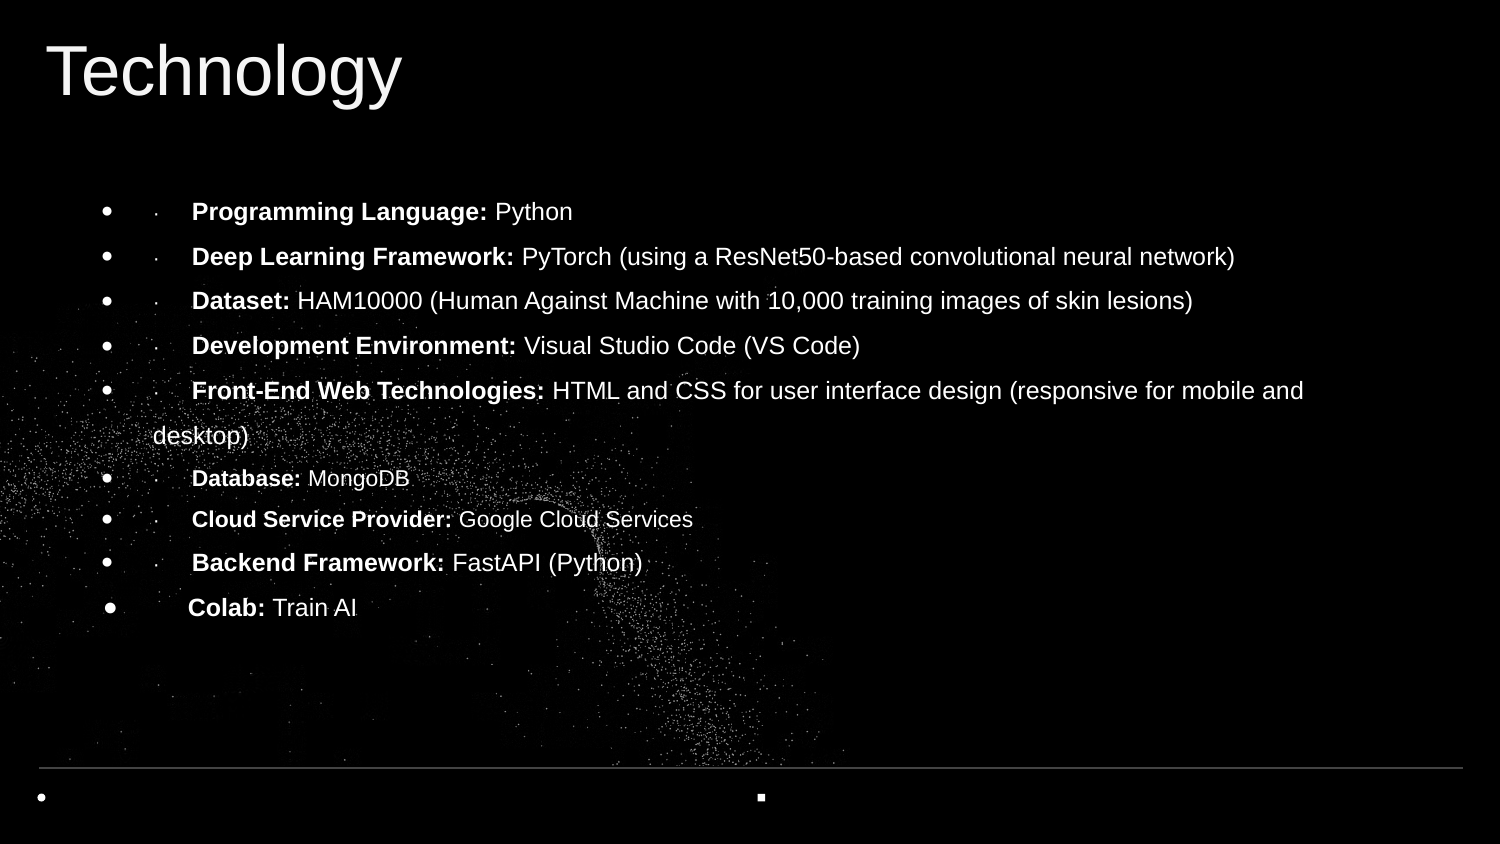

# Technology
·        Programming Language: Python
·        Deep Learning Framework: PyTorch (using a ResNet50-based convolutional neural network)
·        Dataset: HAM10000 (Human Against Machine with 10,000 training images of skin lesions)
·        Development Environment: Visual Studio Code (VS Code)
·        Front-End Web Technologies: HTML and CSS for user interface design (responsive for mobile and desktop)
·        Database: MongoDB
·        Cloud Service Provider: Google Cloud Services
·        Backend Framework: FastAPI (Python)
     Colab: Train AI